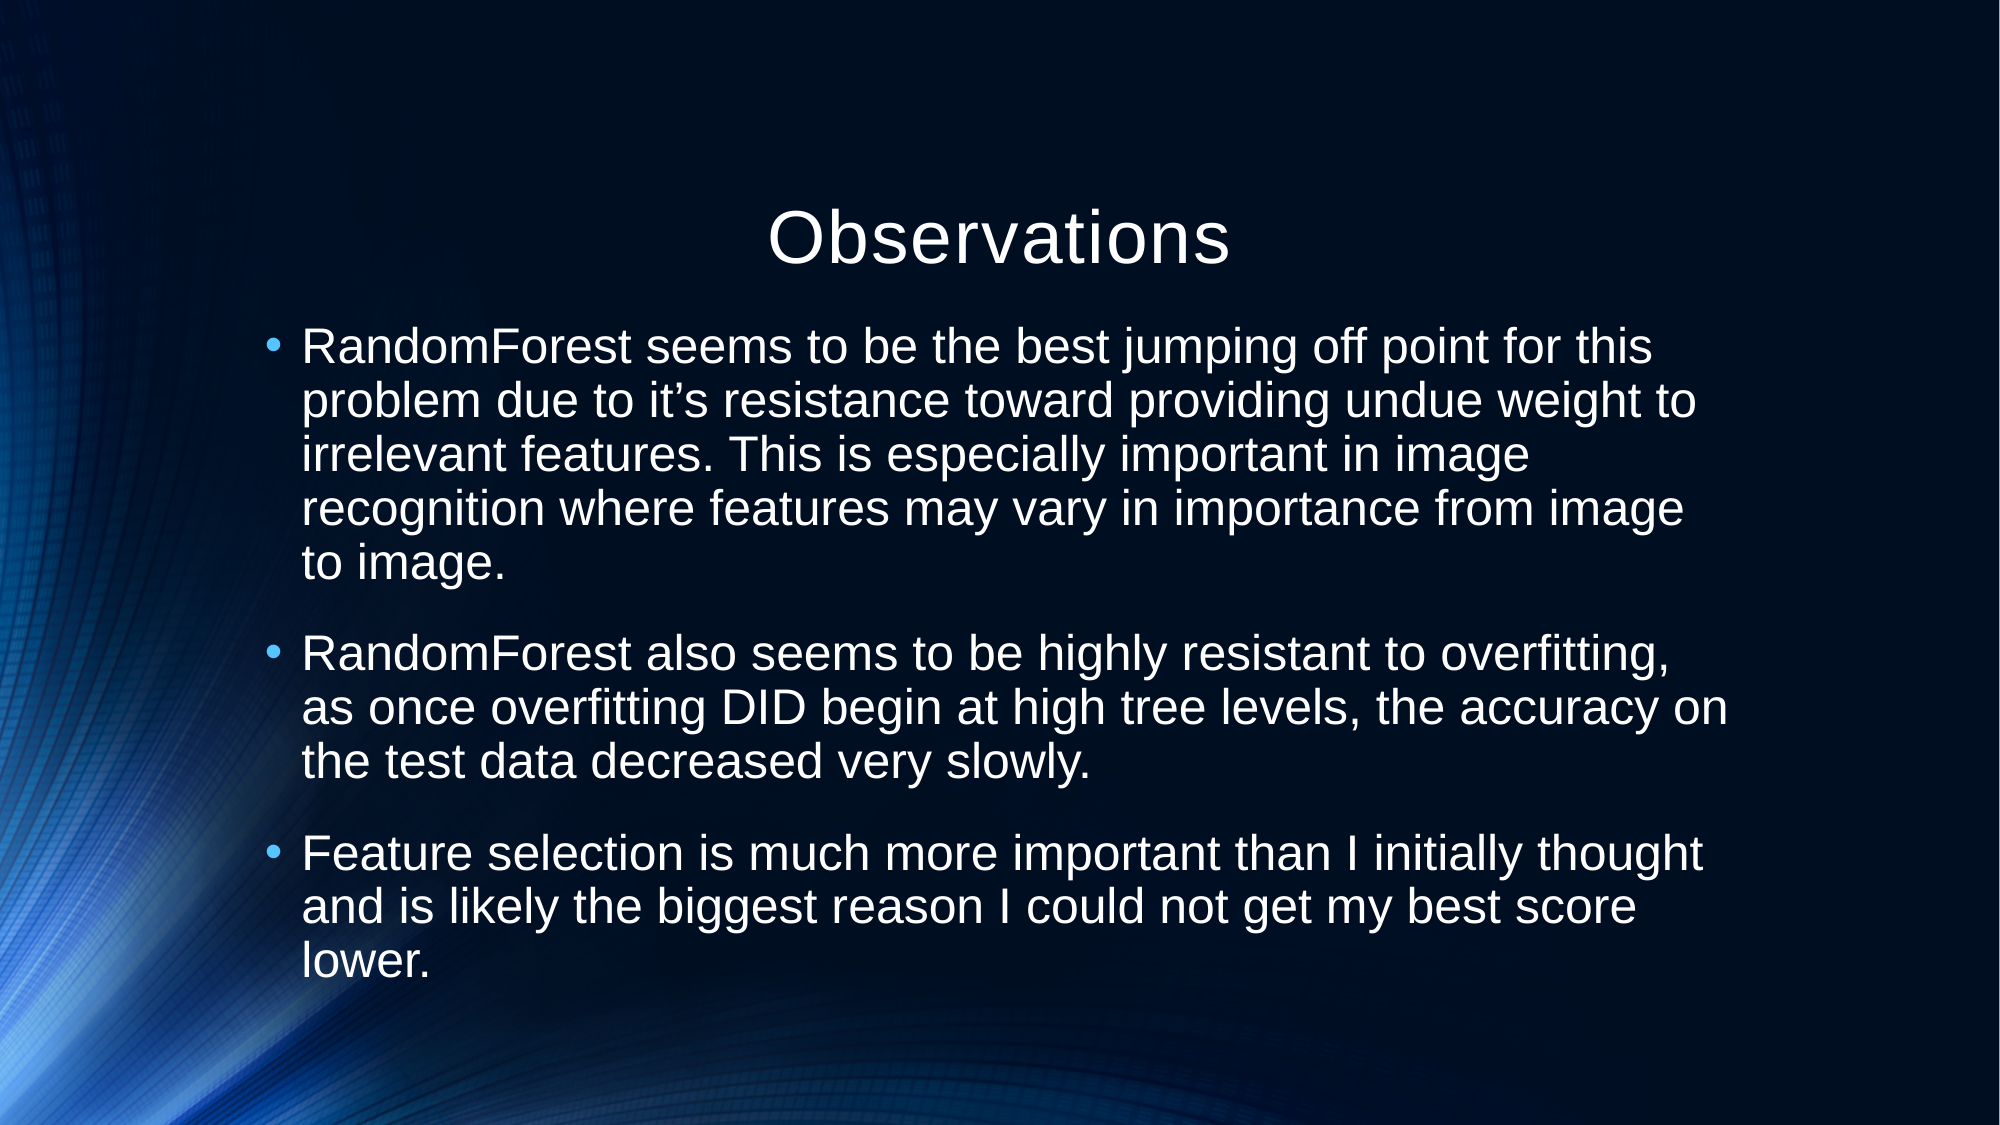

# Observations
RandomForest seems to be the best jumping off point for this problem due to it’s resistance toward providing undue weight to irrelevant features. This is especially important in image recognition where features may vary in importance from image to image.
RandomForest also seems to be highly resistant to overfitting, as once overfitting DID begin at high tree levels, the accuracy on the test data decreased very slowly.
Feature selection is much more important than I initially thought and is likely the biggest reason I could not get my best score lower.